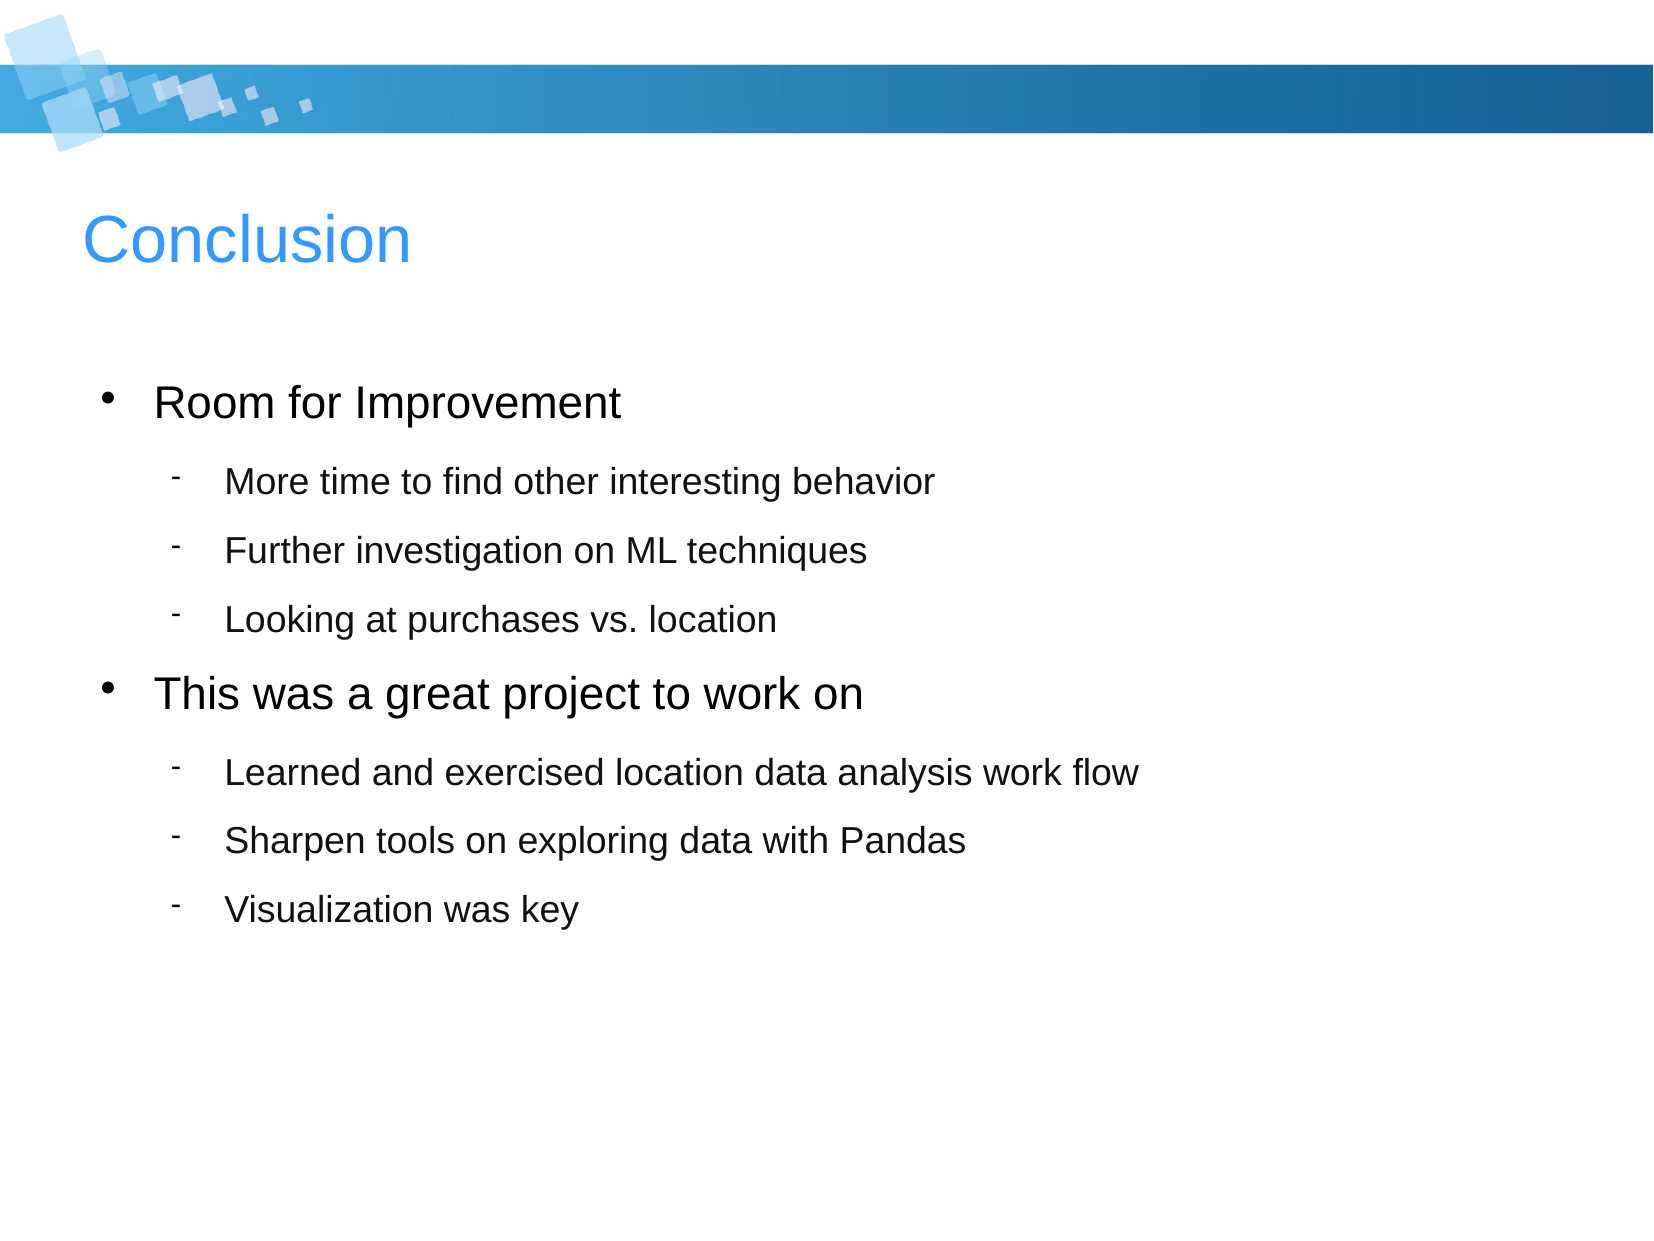

# Conclusion
Room for Improvement
More time to find other interesting behavior
Further investigation on ML techniques
Looking at purchases vs. location
This was a great project to work on
Learned and exercised location data analysis work flow
Sharpen tools on exploring data with Pandas
Visualization was key